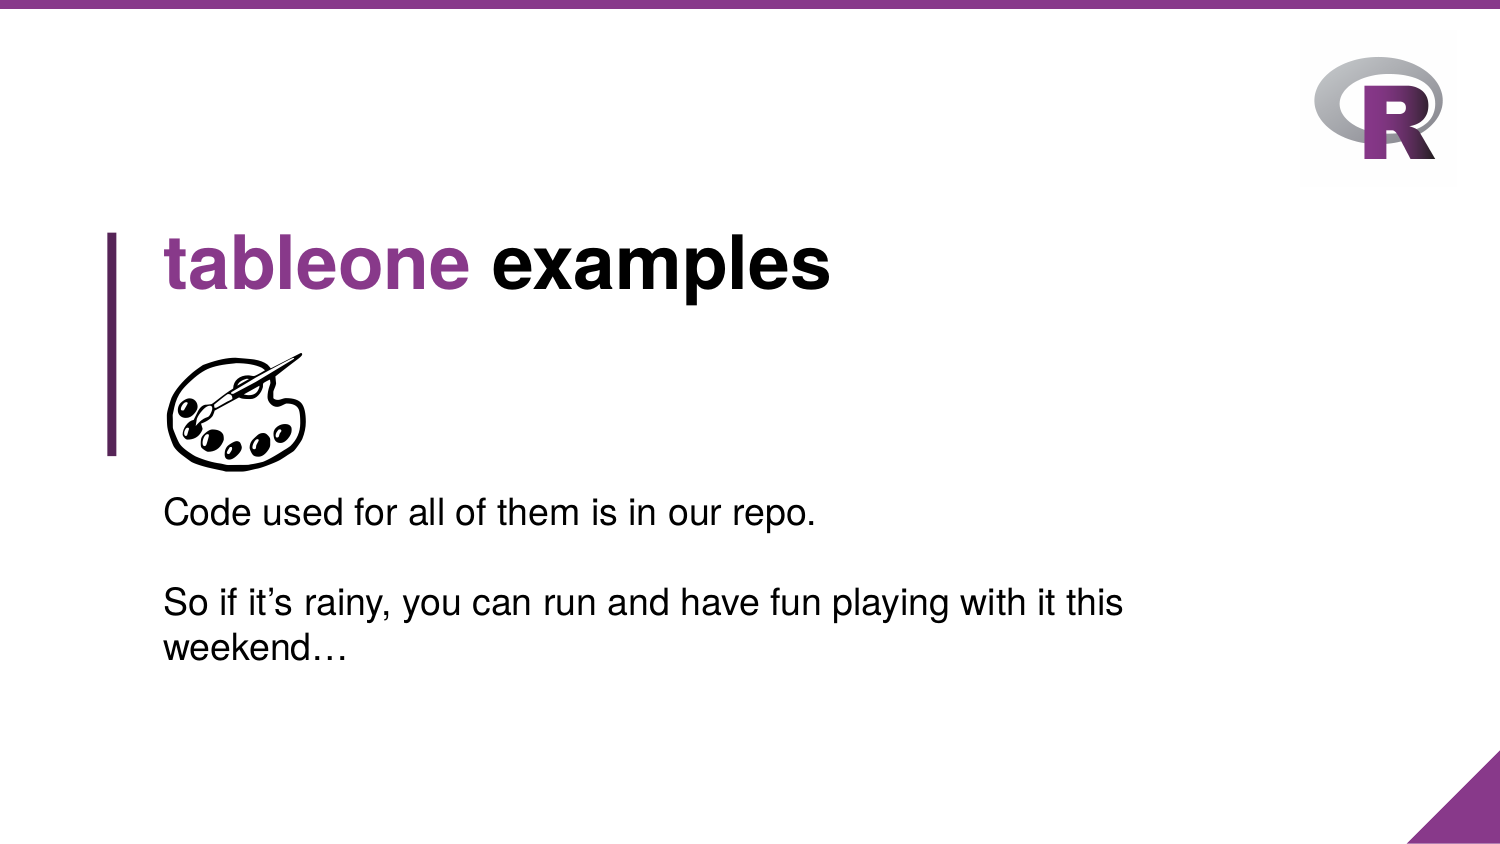

# tableone examples
🎨

Code used for all of them is in our repo.

So if it’s rainy, you can run and have fun playing with it this weekend…